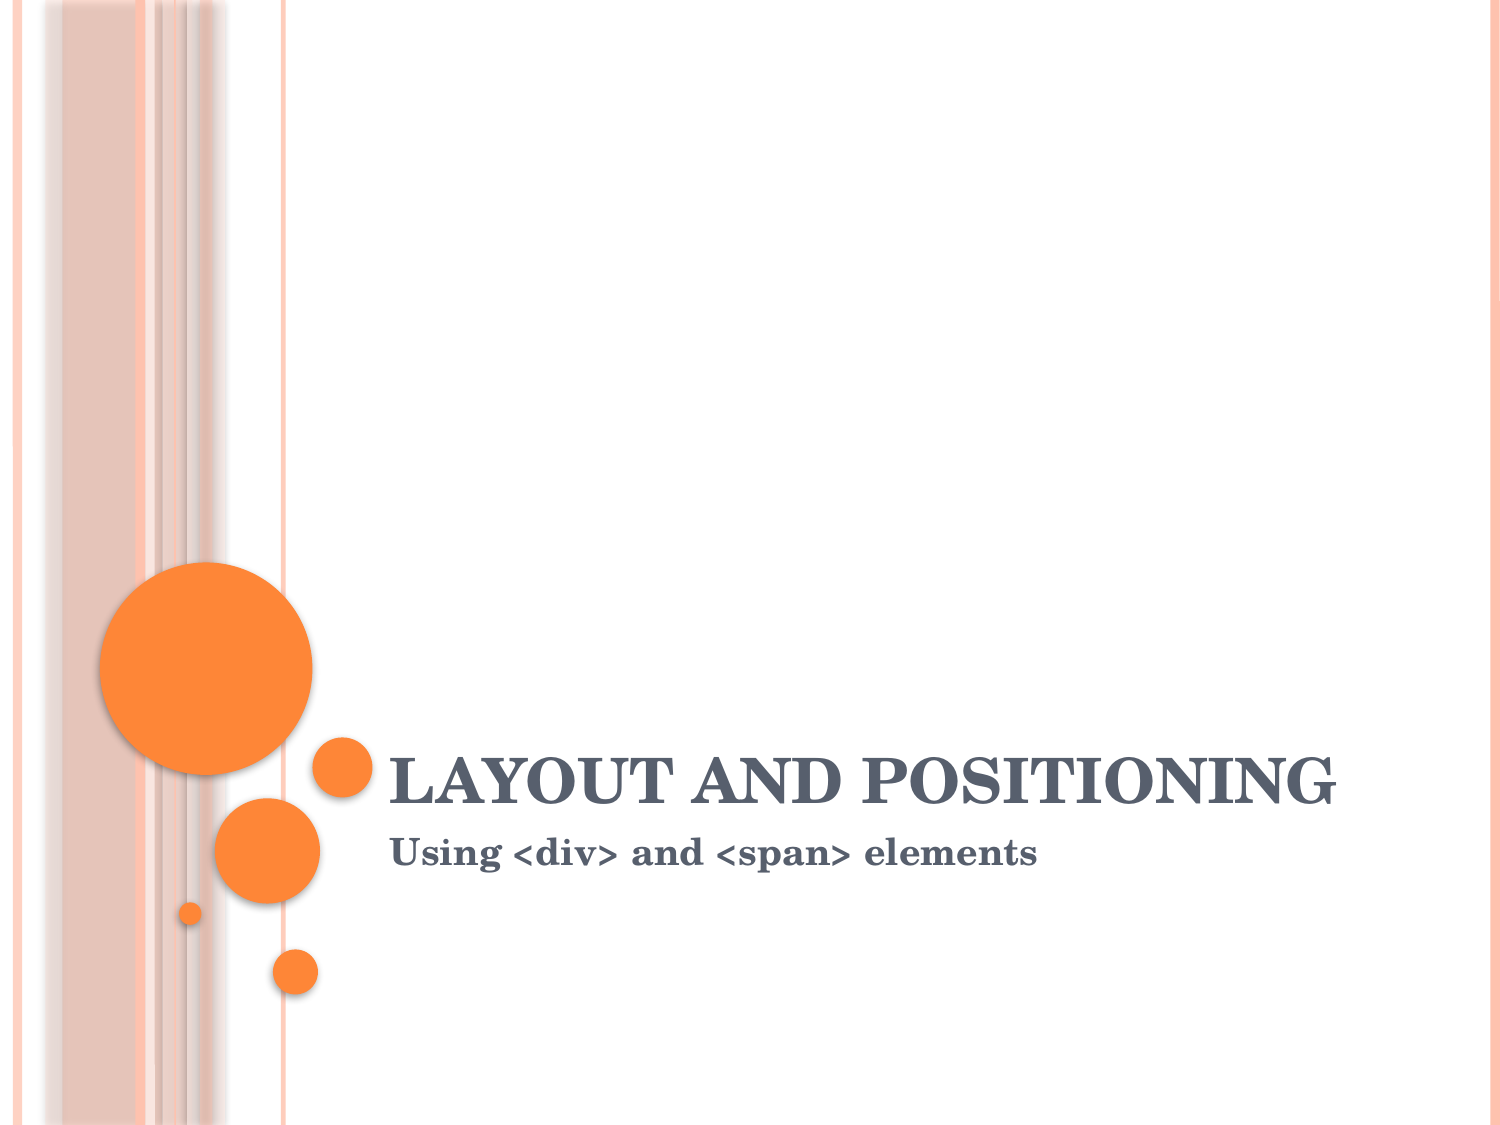

# Layout and Positioning
Using <div> and <span> elements